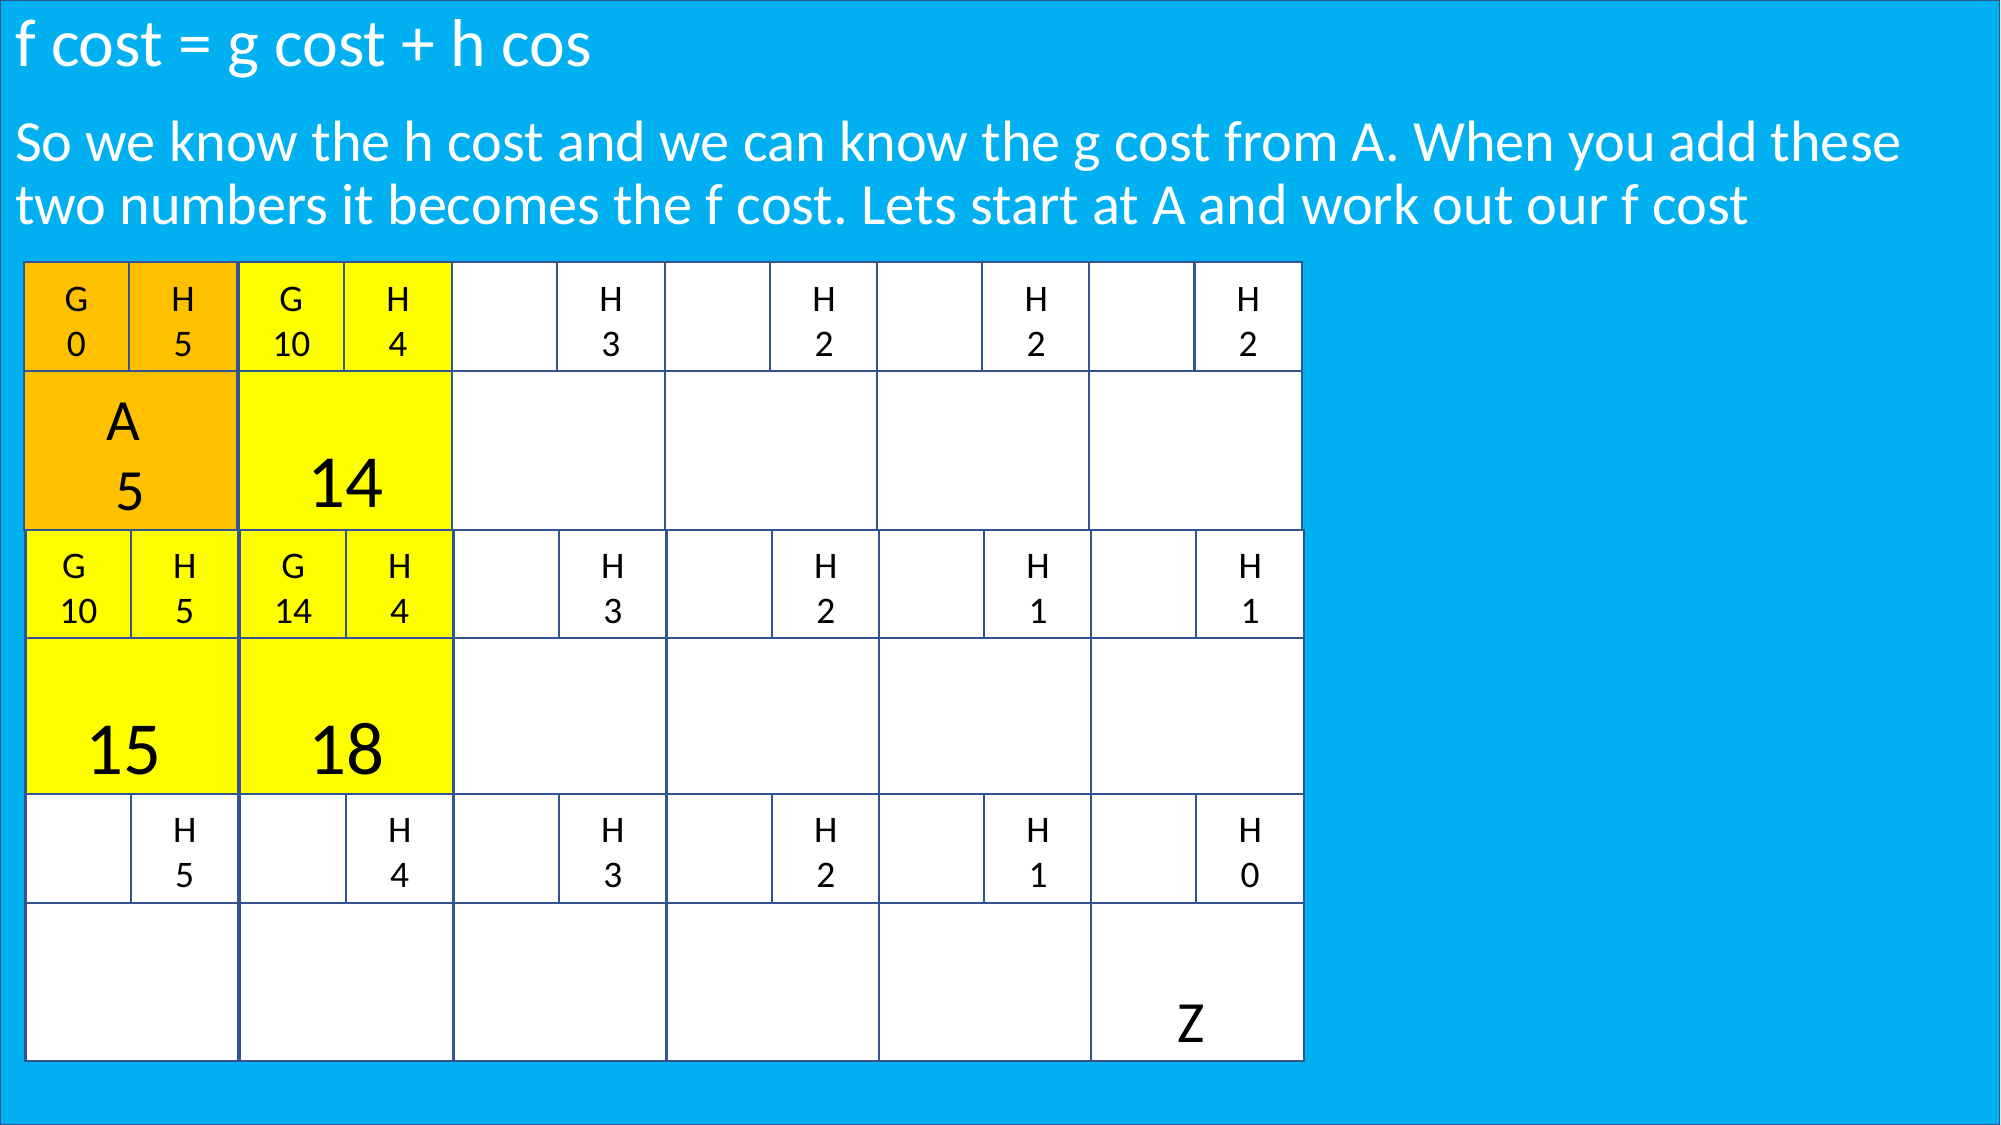

# f cost = g cost + h cos
So we know the h cost and we can know the g cost from A. When you add these two numbers it becomes the f cost. Lets start at A and work out our f cost

H
2

H
2

H
2
A
14
G
10
H
4

H
3

A
5
G
0
H
5

H
2

H
1

H
1
18
G
14
H
4

H
3

15
G
10
H
5

H
2

H
1

Z

H
0

H
4

H
3

H
5